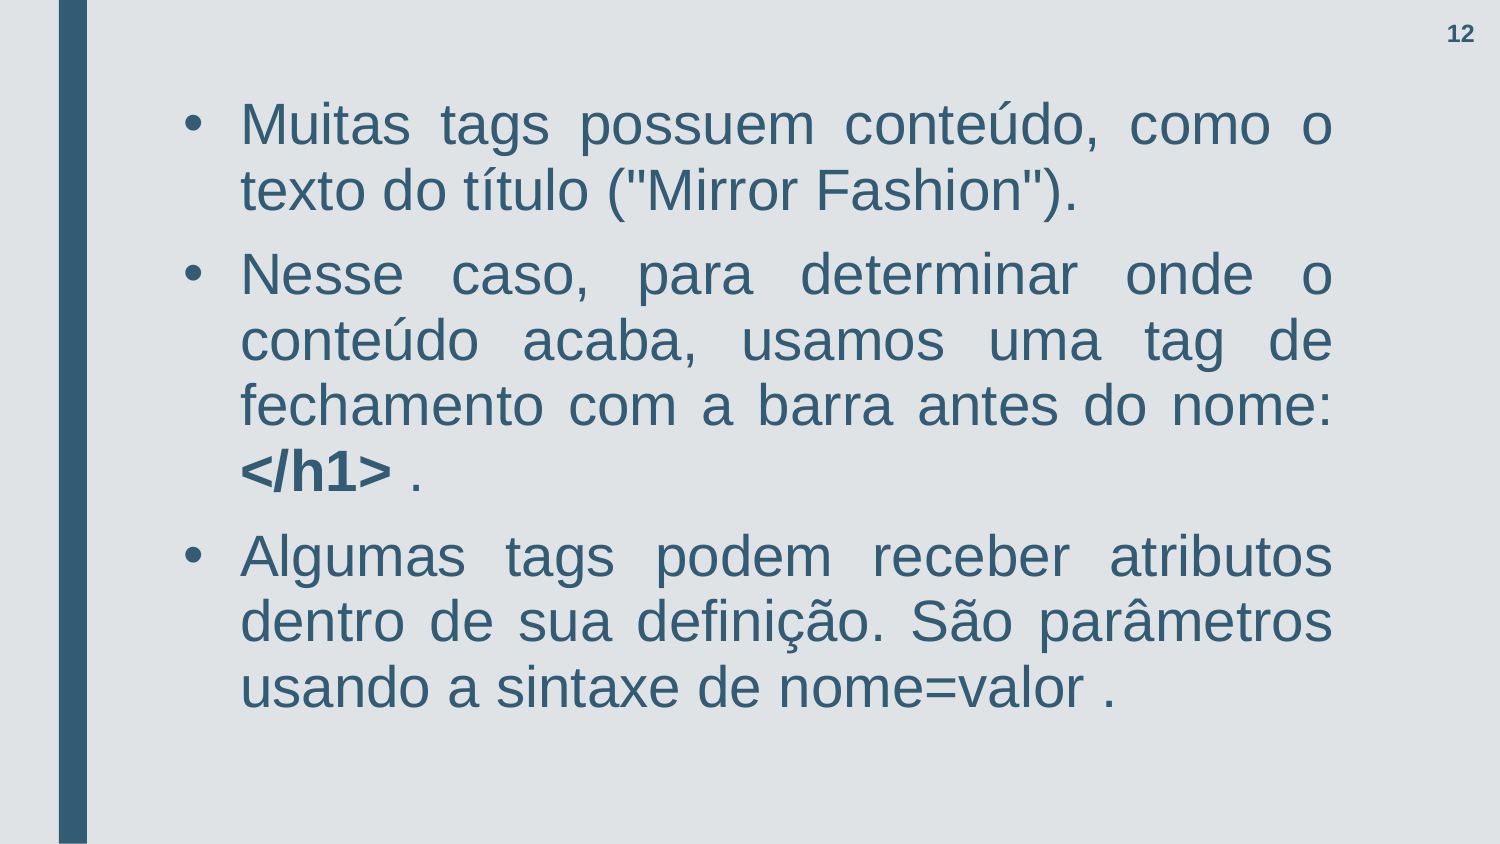

12
Muitas tags possuem conteúdo, como o texto do título ("Mirror Fashion").
Nesse caso, para determinar onde o conteúdo acaba, usamos uma tag de fechamento com a barra antes do nome: </h1> .
Algumas tags podem receber atributos dentro de sua definição. São parâmetros usando a sintaxe de nome=valor .